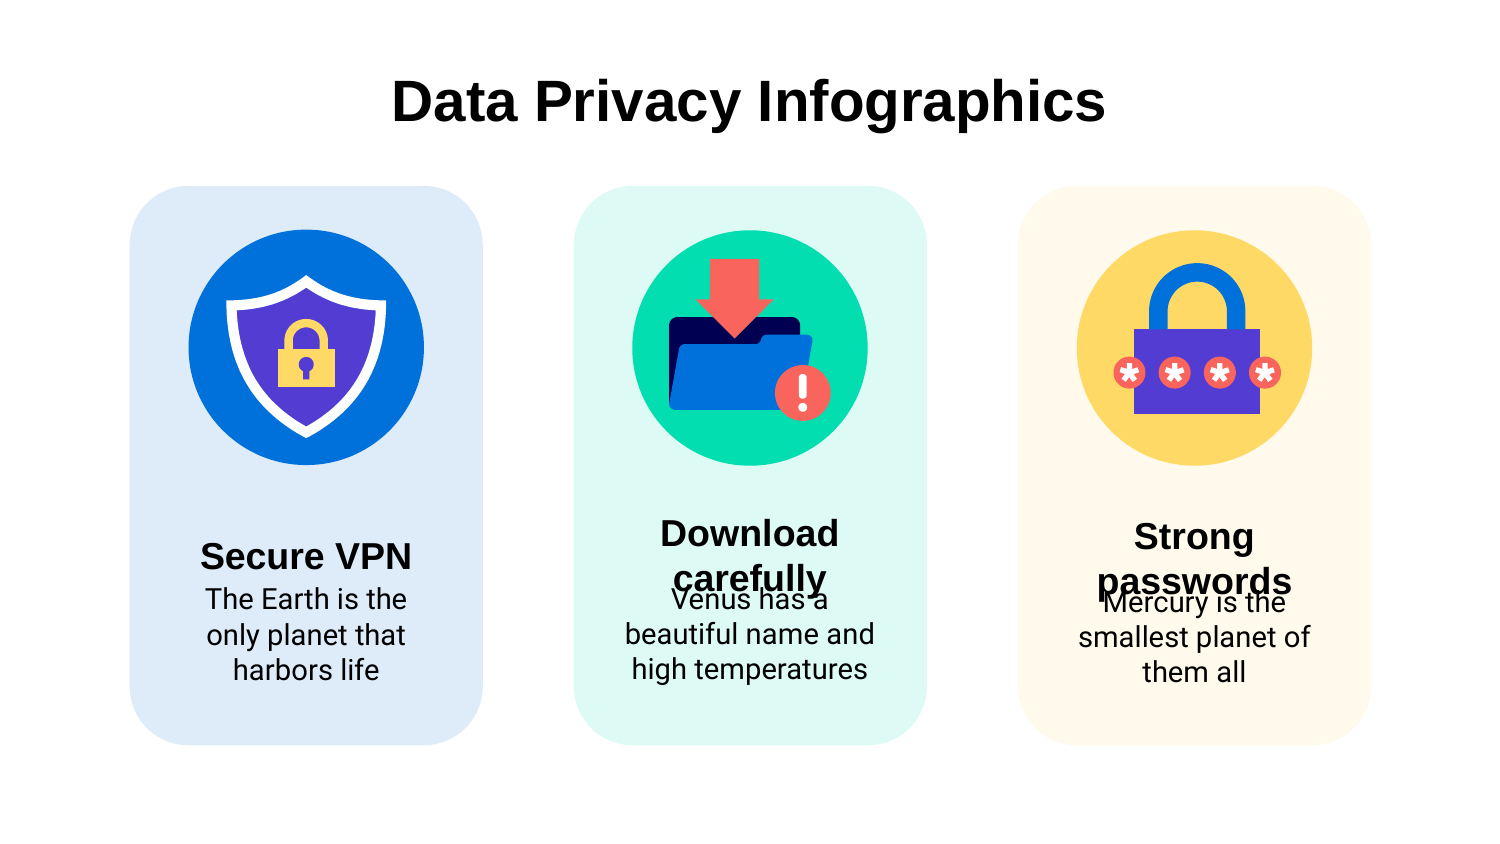

# Data Privacy Infographics

Download carefully
Venus has a beautiful name and high temperatures
Secure VPN
The Earth is the only planet that harbors life
Strong passwords
Mercury is the smallest planet of them all